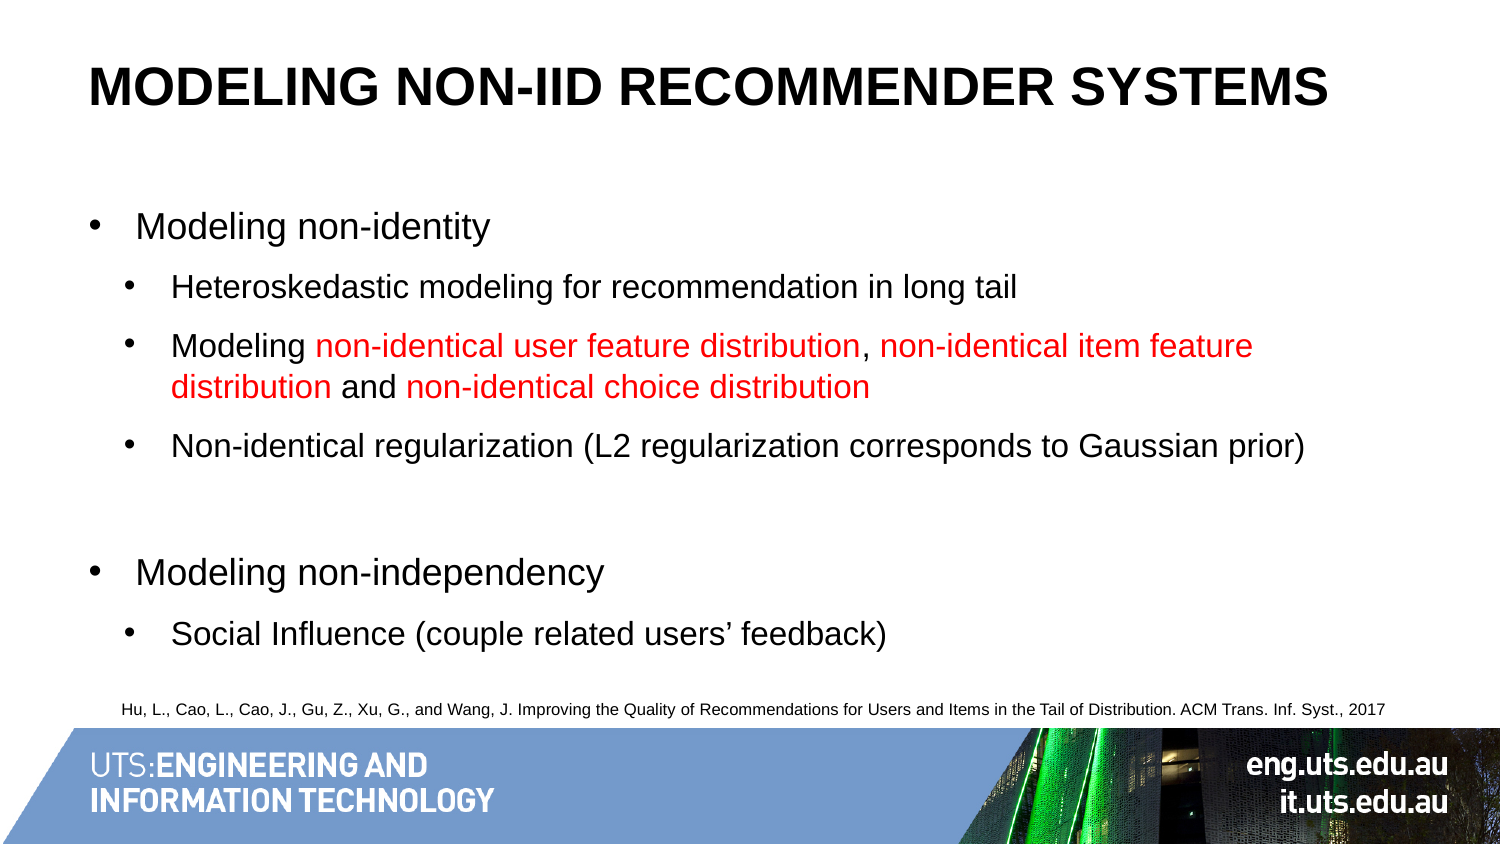

# Modeling Non-IID Recommender Systems
Modeling non-identity
Heteroskedastic modeling for recommendation in long tail
Modeling non-identical user feature distribution, non-identical item feature distribution and non-identical choice distribution
Non-identical regularization (L2 regularization corresponds to Gaussian prior)

Modeling non-independency
Social Influence (couple related users’ feedback)

Hu, L., Cao, L., Cao, J., Gu, Z., Xu, G., and Wang, J. Improving the Quality of Recommendations for Users and Items in the Tail of Distribution. ACM Trans. Inf. Syst., 2017